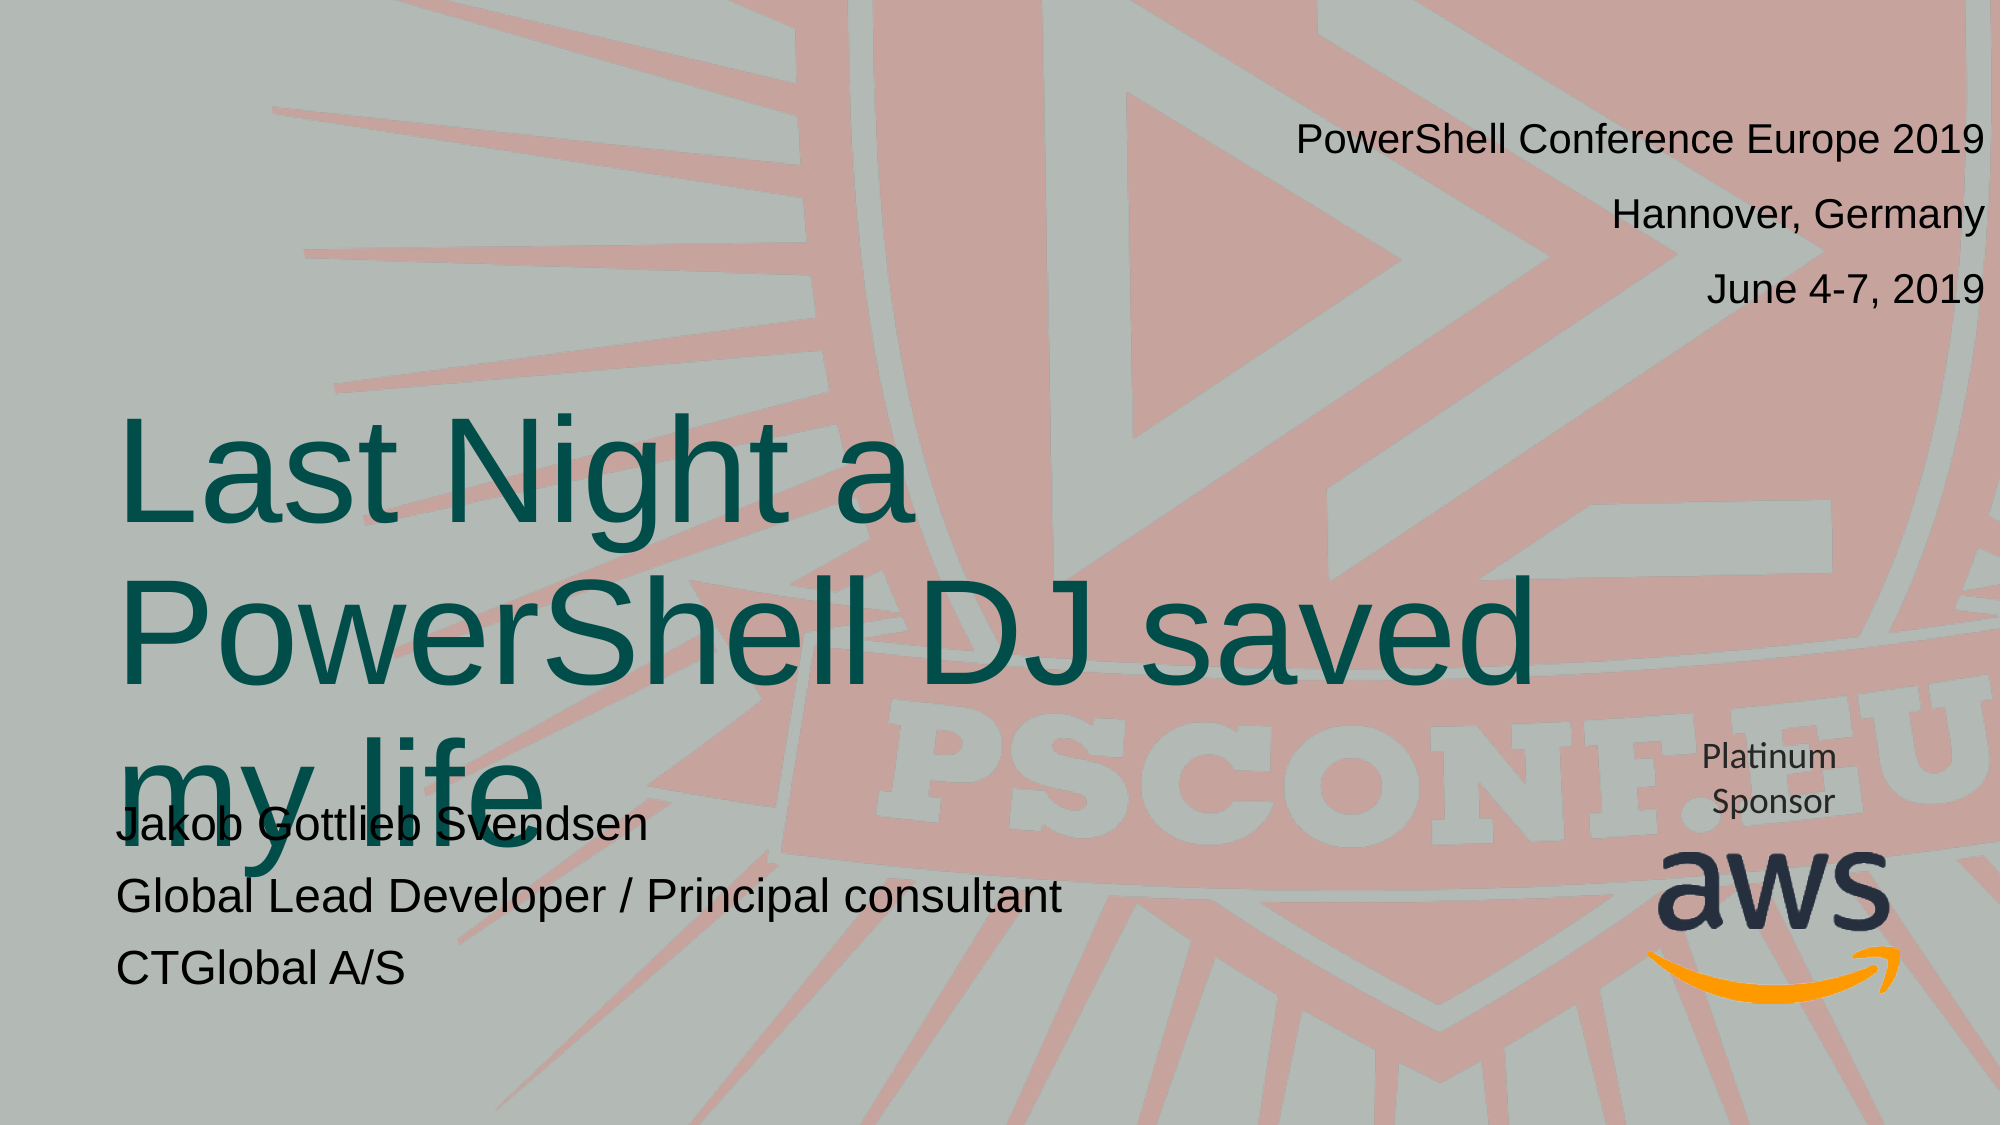

# Last Night a PowerShell DJ saved my life
Jakob Gottlieb Svendsen
Global Lead Developer / Principal consultant
CTGlobal A/S